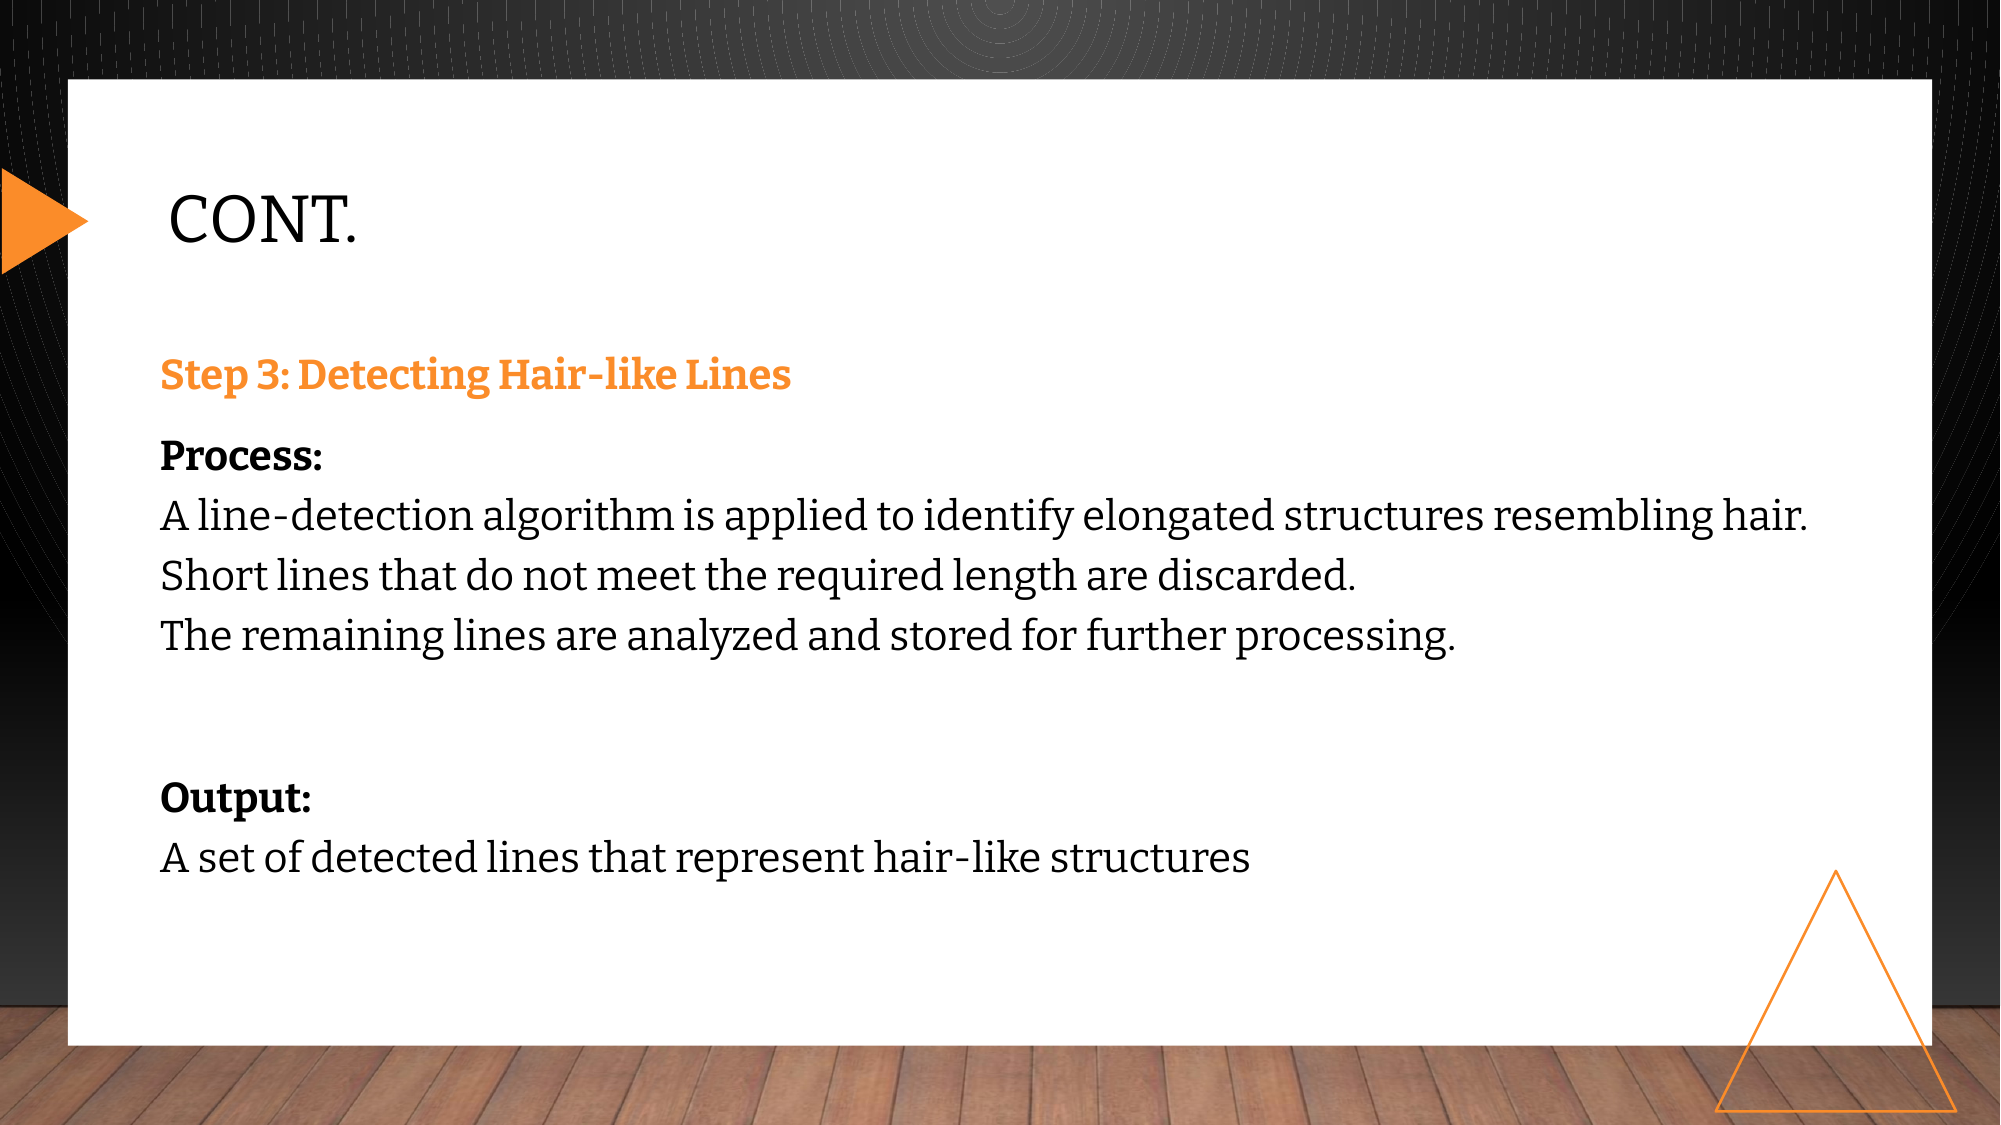

# Cont.
Step 3: Detecting Hair-like Lines
Process:
A line-detection algorithm is applied to identify elongated structures resembling hair. Short lines that do not meet the required length are discarded.
The remaining lines are analyzed and stored for further processing.

Output:
A set of detected lines that represent hair-like structures